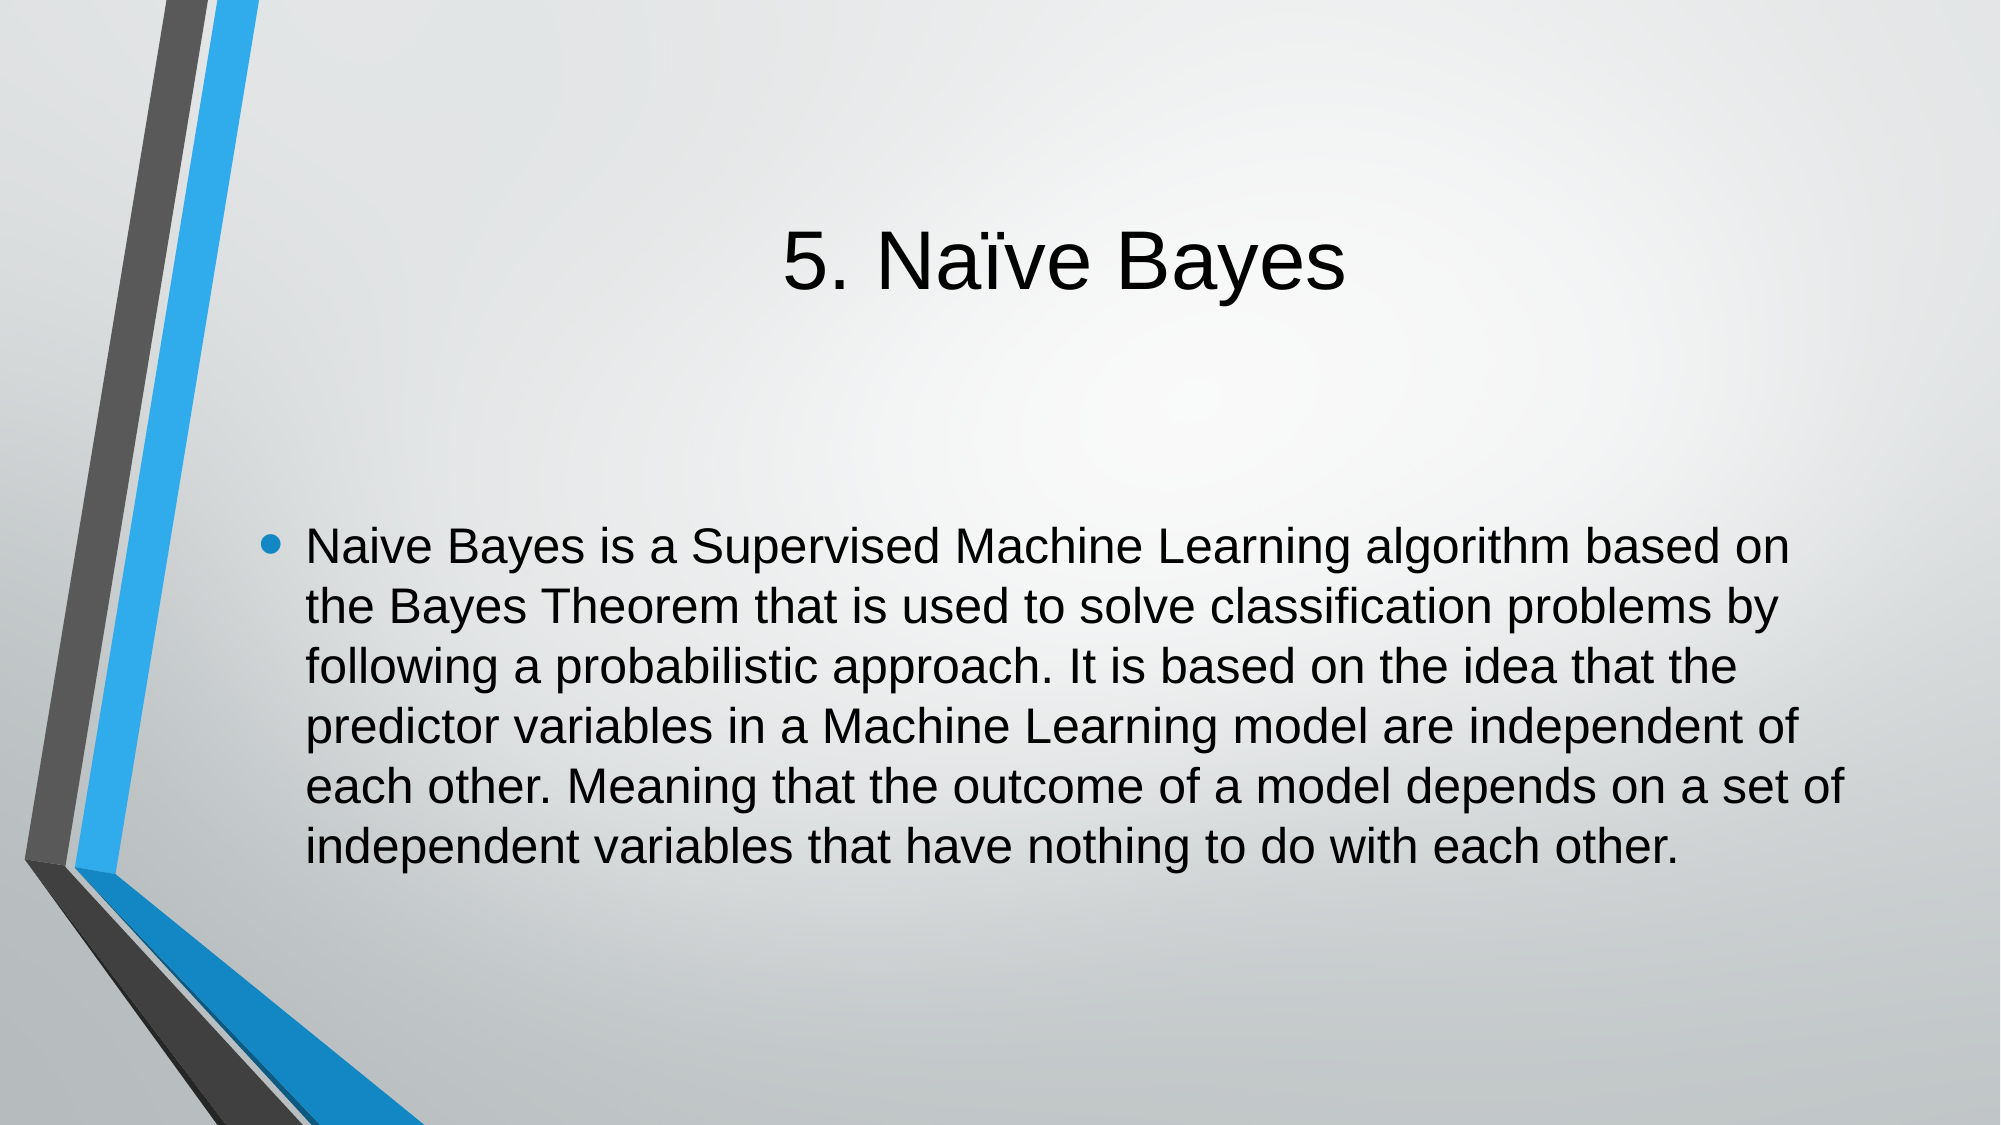

# 5. Naïve Bayes
Naive Bayes is a Supervised Machine Learning algorithm based on the Bayes Theorem that is used to solve classification problems by following a probabilistic approach. It is based on the idea that the predictor variables in a Machine Learning model are independent of each other. Meaning that the outcome of a model depends on a set of independent variables that have nothing to do with each other.